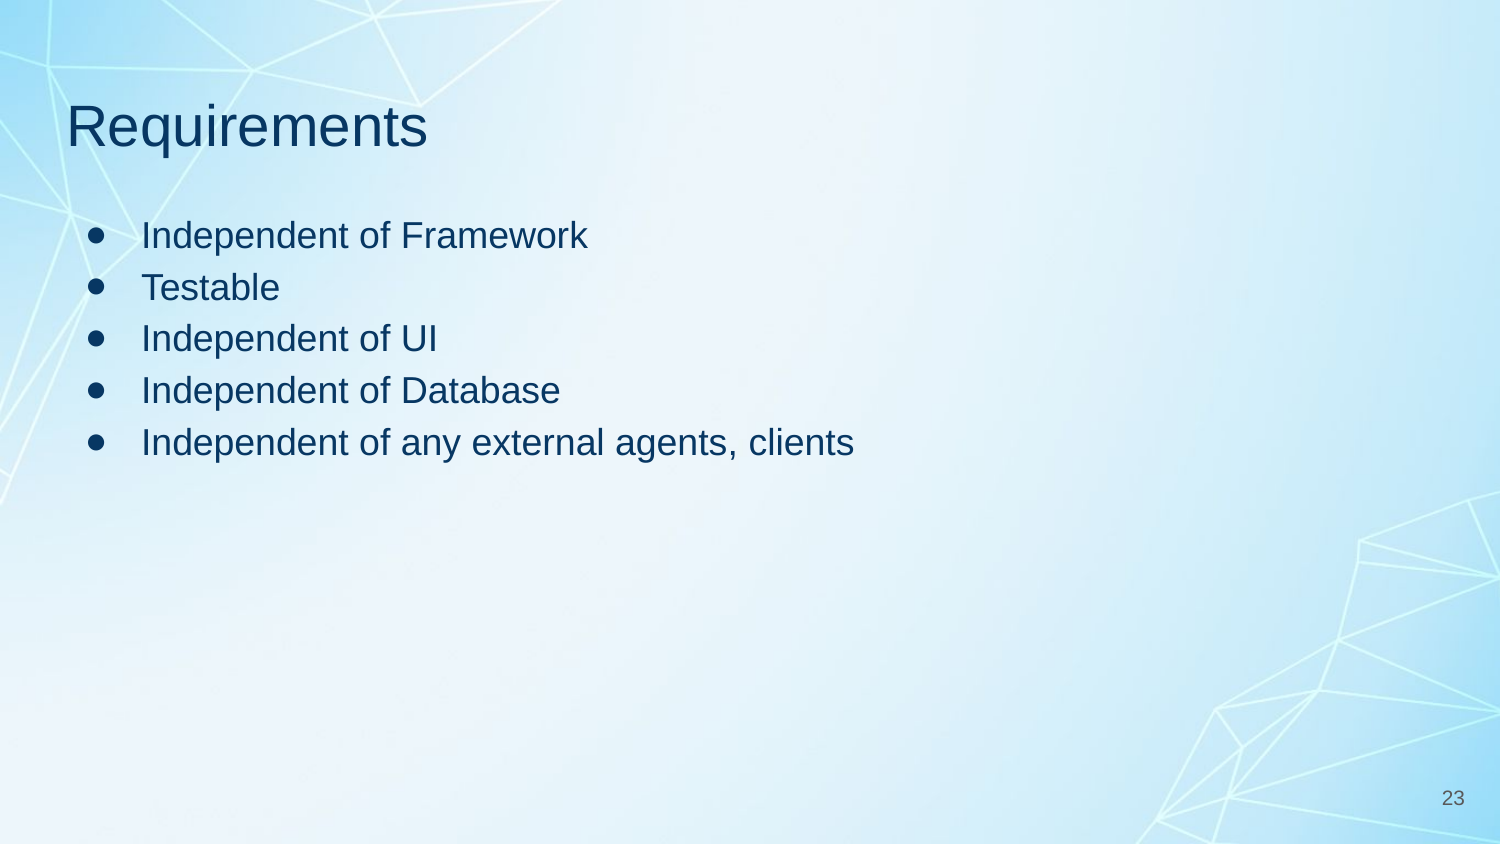

# Requirements
Independent of Framework
Testable
Independent of UI
Independent of Database
Independent of any external agents, clients

23